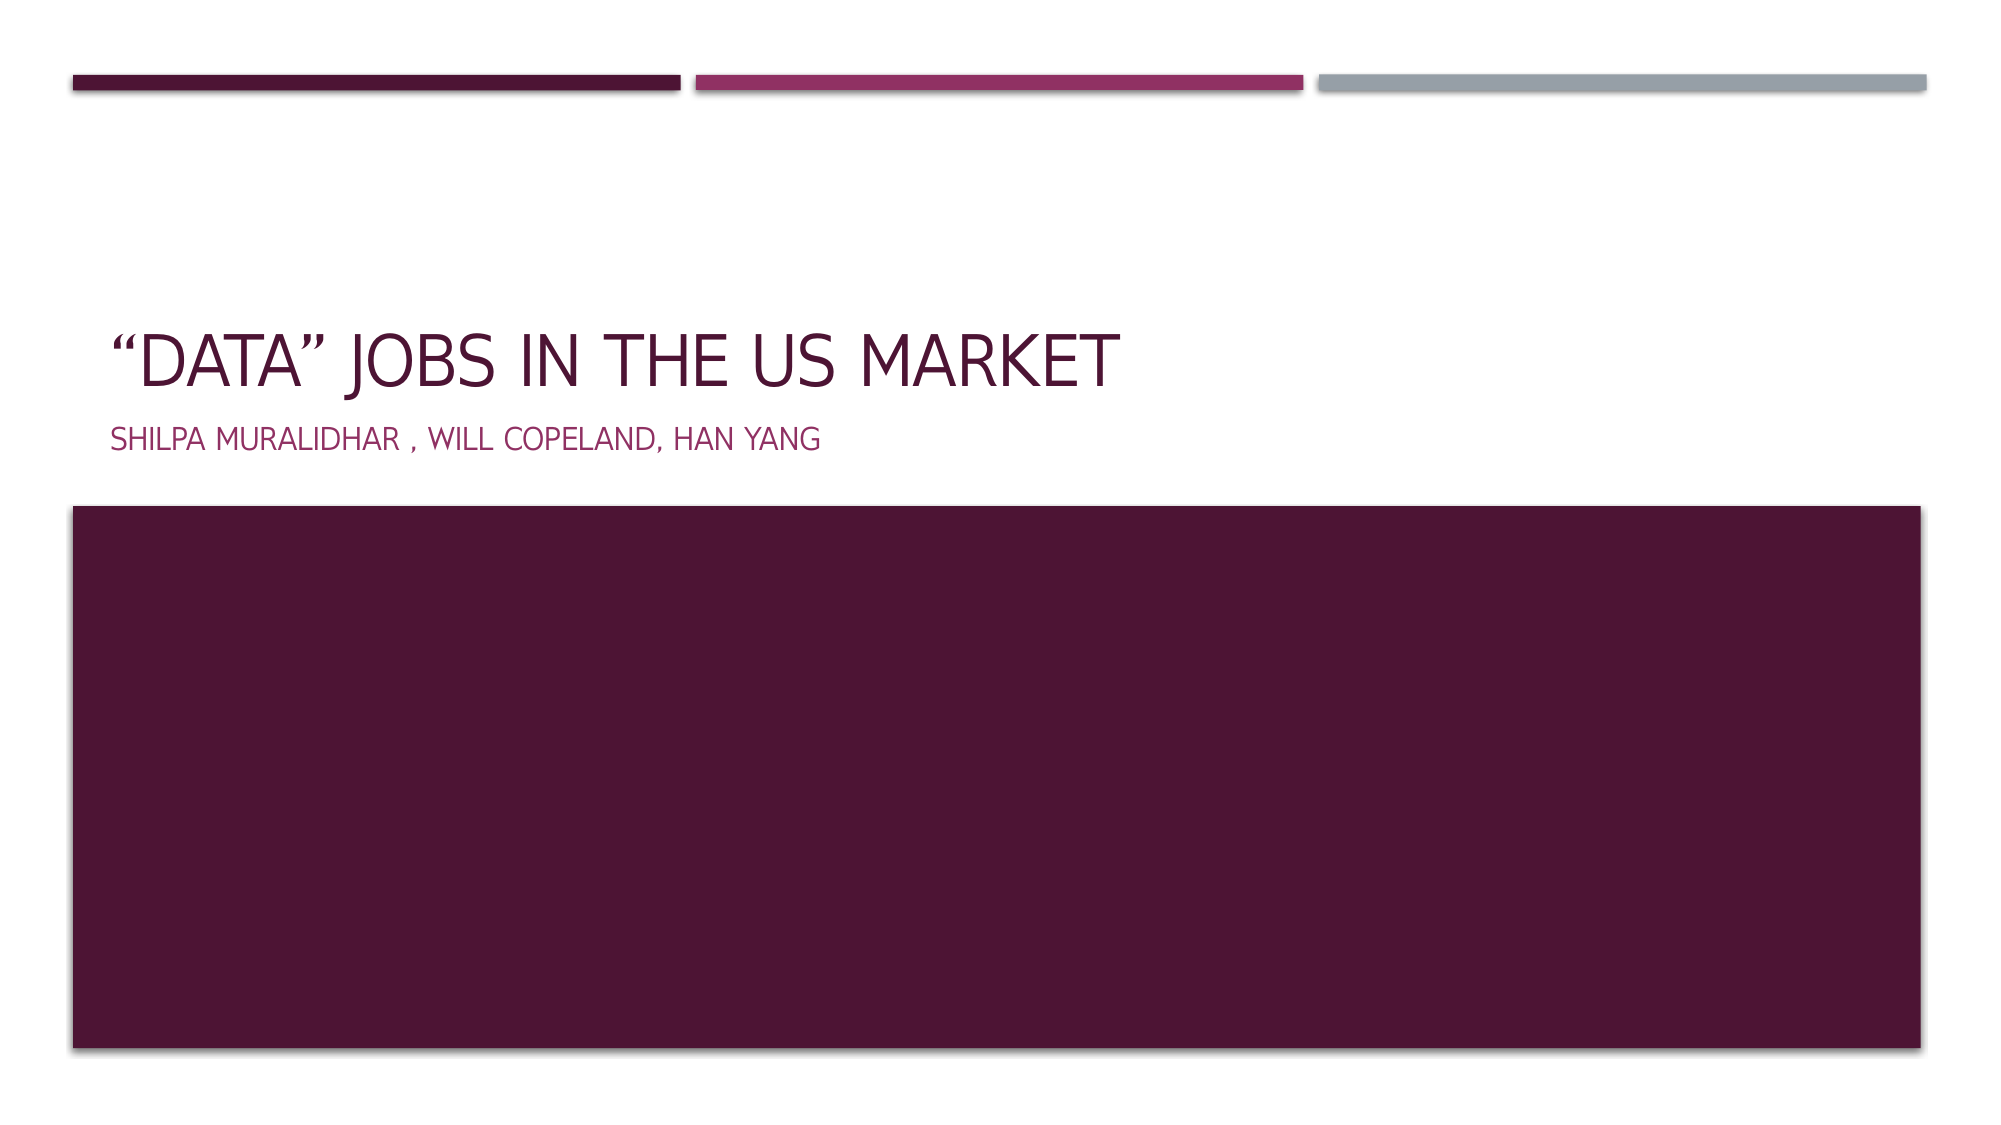

# “Data” joBs in the US Market
Shilpa Muralidhar , Will Copeland, Han Yang